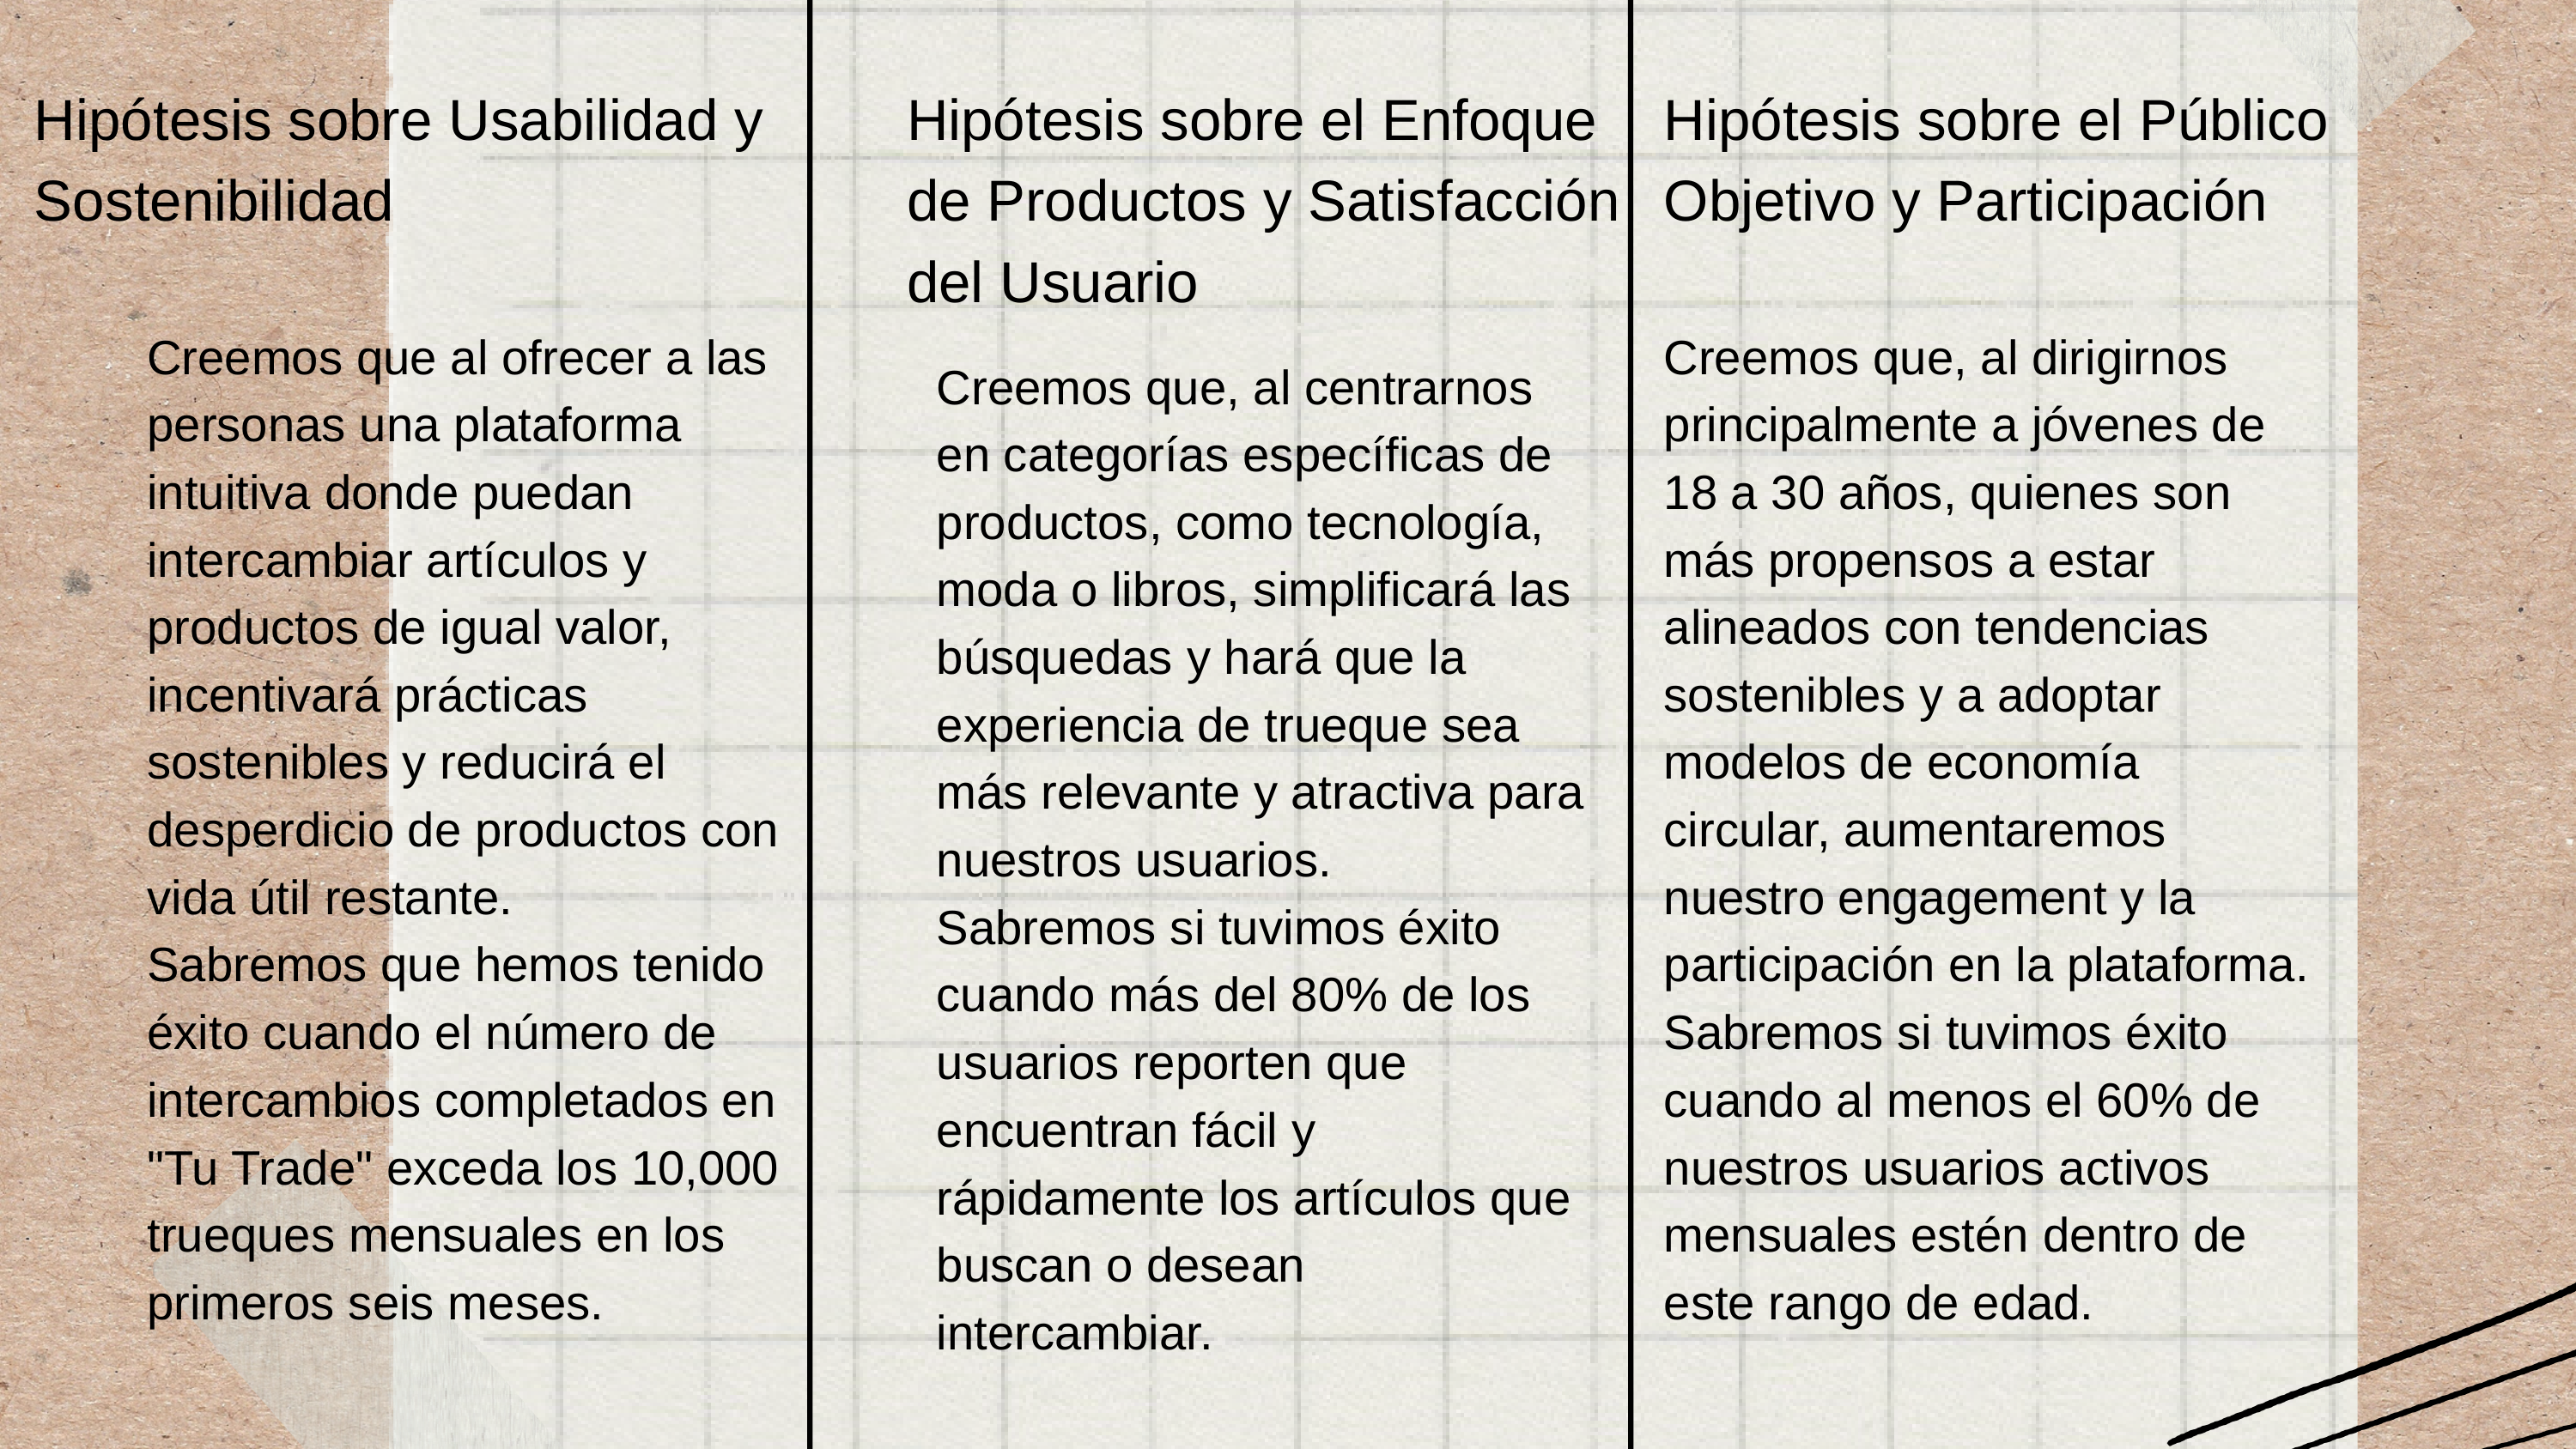

Hipótesis sobre Usabilidad y Sostenibilidad

Hipótesis sobre el Enfoque de Productos y Satisfacción del Usuario

Hipótesis sobre el Público Objetivo y Participación

Creemos que al ofrecer a las personas una plataforma intuitiva donde puedan intercambiar artículos y productos de igual valor, incentivará prácticas sostenibles y reducirá el desperdicio de productos con vida útil restante.
Sabremos que hemos tenido éxito cuando el número de intercambios completados en "Tu Trade" exceda los 10,000 trueques mensuales en los primeros seis meses.

Creemos que, al dirigirnos principalmente a jóvenes de 18 a 30 años, quienes son más propensos a estar alineados con tendencias sostenibles y a adoptar modelos de economía circular, aumentaremos nuestro engagement y la participación en la plataforma.
Sabremos si tuvimos éxito cuando al menos el 60% de nuestros usuarios activos mensuales estén dentro de este rango de edad.

Creemos que, al centrarnos en categorías específicas de productos, como tecnología, moda o libros, simplificará las búsquedas y hará que la experiencia de trueque sea más relevante y atractiva para nuestros usuarios.
Sabremos si tuvimos éxito cuando más del 80% de los usuarios reporten que encuentran fácil y rápidamente los artículos que buscan o desean intercambiar.